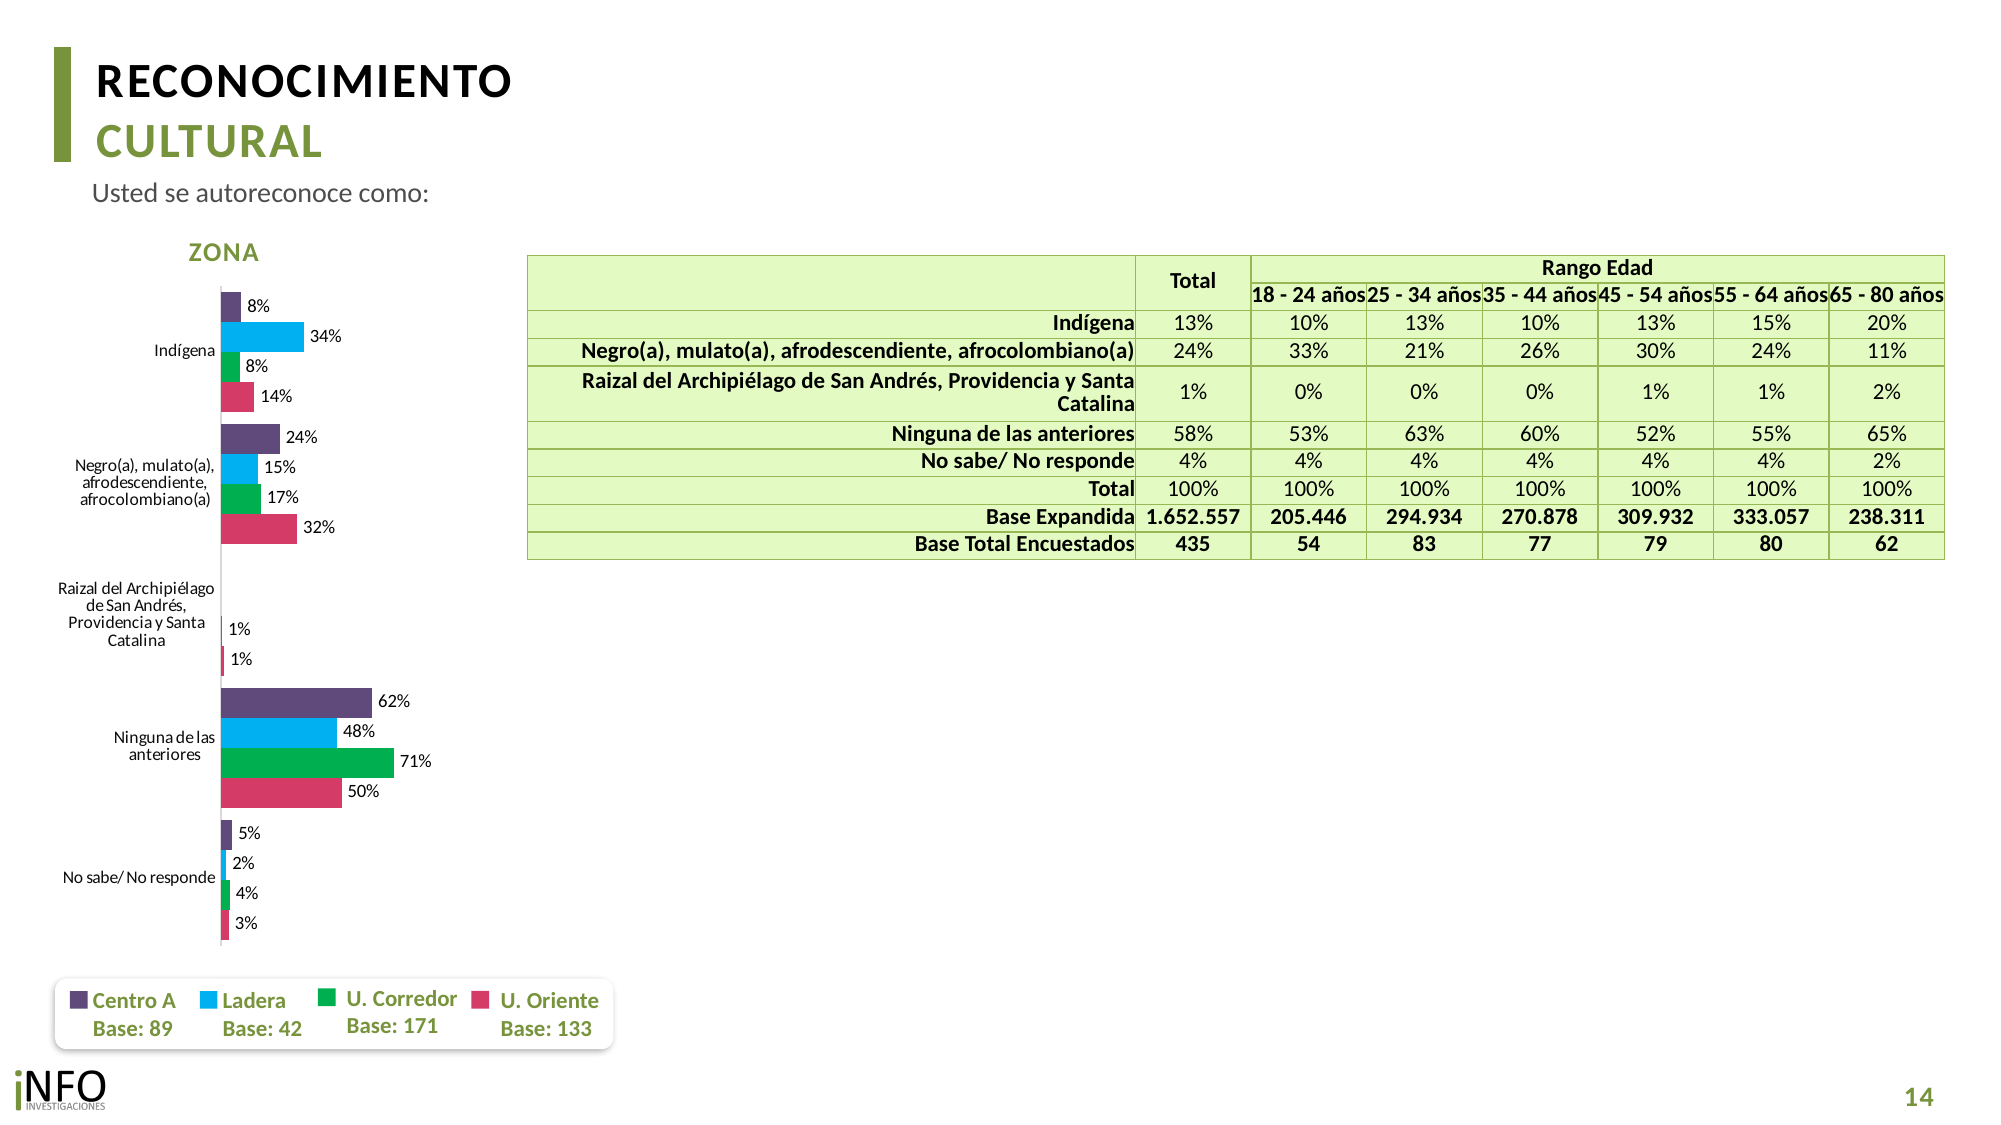

RECONOCIMIENTO
CULTURAL

Usted se autoreconoce como:
ZONA
|  | Total | Rango Edad |  |  |  |  |  |
| --- | --- | --- | --- | --- | --- | --- | --- |
|  |  | 18 - 24 años | 25 - 34 años | 35 - 44 años | 45 - 54 años | 55 - 64 años | 65 - 80 años |
| Indígena | 13% | 10% | 13% | 10% | 13% | 15% | 20% |
| Negro(a), mulato(a), afrodescendiente, afrocolombiano(a) | 24% | 33% | 21% | 26% | 30% | 24% | 11% |
| Raizal del Archipiélago de San Andrés, Providencia y Santa Catalina | 1% | 0% | 0% | 0% | 1% | 1% | 2% |
| Ninguna de las anteriores | 58% | 53% | 63% | 60% | 52% | 55% | 65% |
| No sabe/ No responde | 4% | 4% | 4% | 4% | 4% | 4% | 2% |
| Total | 100% | 100% | 100% | 100% | 100% | 100% | 100% |
| Base Expandida | 1.652.557 | 205.446 | 294.934 | 270.878 | 309.932 | 333.057 | 238.311 |
| Base Total Encuestados | 435 | 54 | 83 | 77 | 79 | 80 | 62 |

### Chart

| Category | CA | L | UC | UO |
|---|---|---|---|---|
| Indígena | 0.08426690638763545 | 0.34318948940879246 | 0.07759113036781053 | 0.1385793648658579 |
| Negro(a), mulato(a), afrodescendiente, afrocolombiano(a) | 0.2438878530568681 | 0.15385113849661686 | 0.1650981407466634 | 0.31500351511829944 |
| Raizal del Archipiélago de San Andrés, Providencia y Santa Catalina | None | None | 0.006233707841779232 | 0.013809229858836522 |
| Ninguna de las anteriores | 0.6239587881471853 | 0.4800389878761288 | 0.7135792360838937 | 0.49922701661604024 |
| No sabe/ No responde | 0.04788645240831243 | 0.022920384218462483 | 0.03749778495985425 | 0.033380873540967713 |
U. Corredor
Base: 171
U. Oriente
Base: 133

Centro A
Base: 89
Ladera
Base: 42

14